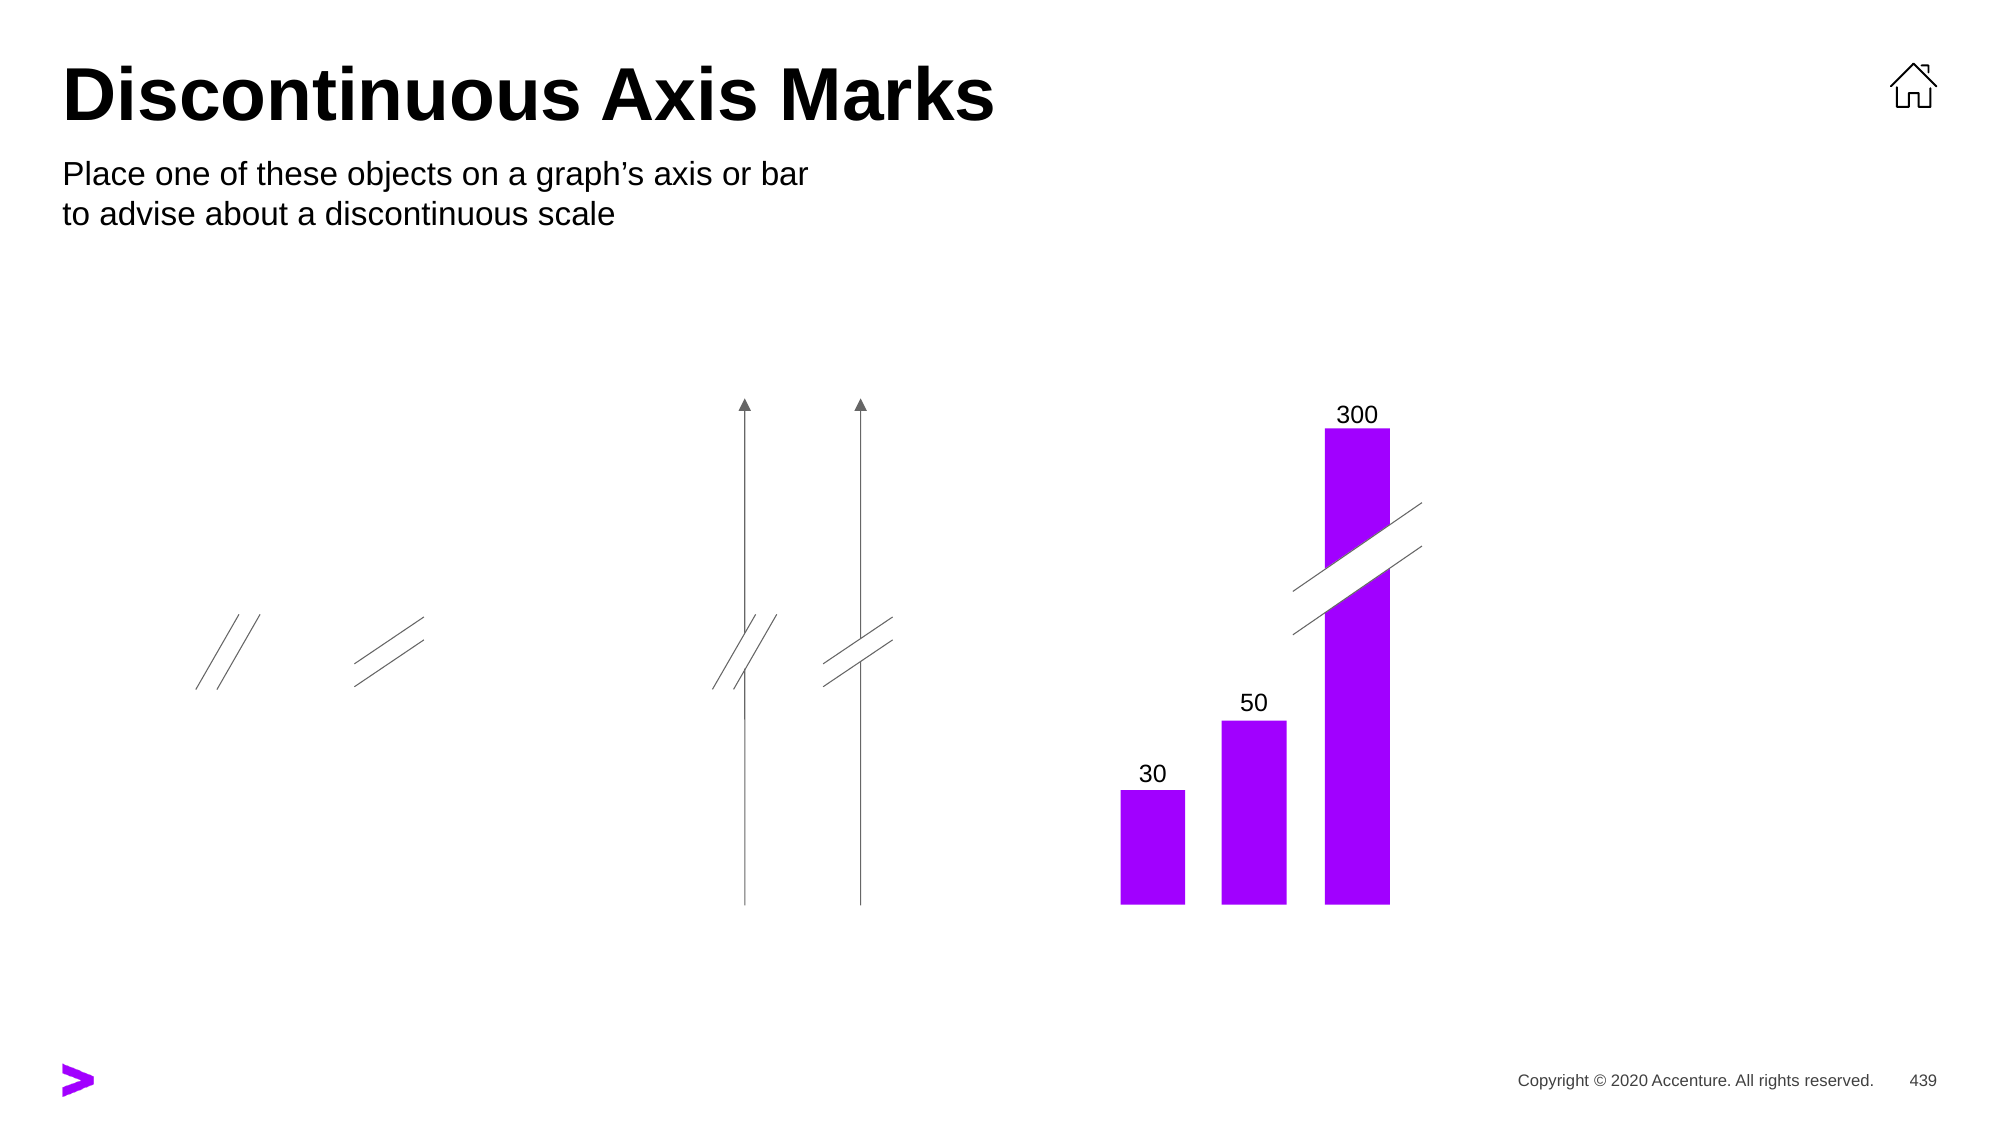

# Discontinuous Axis Marks

Place one of these objects on a graph’s axis or bar
to advise about a discontinuous scale
300

50

30